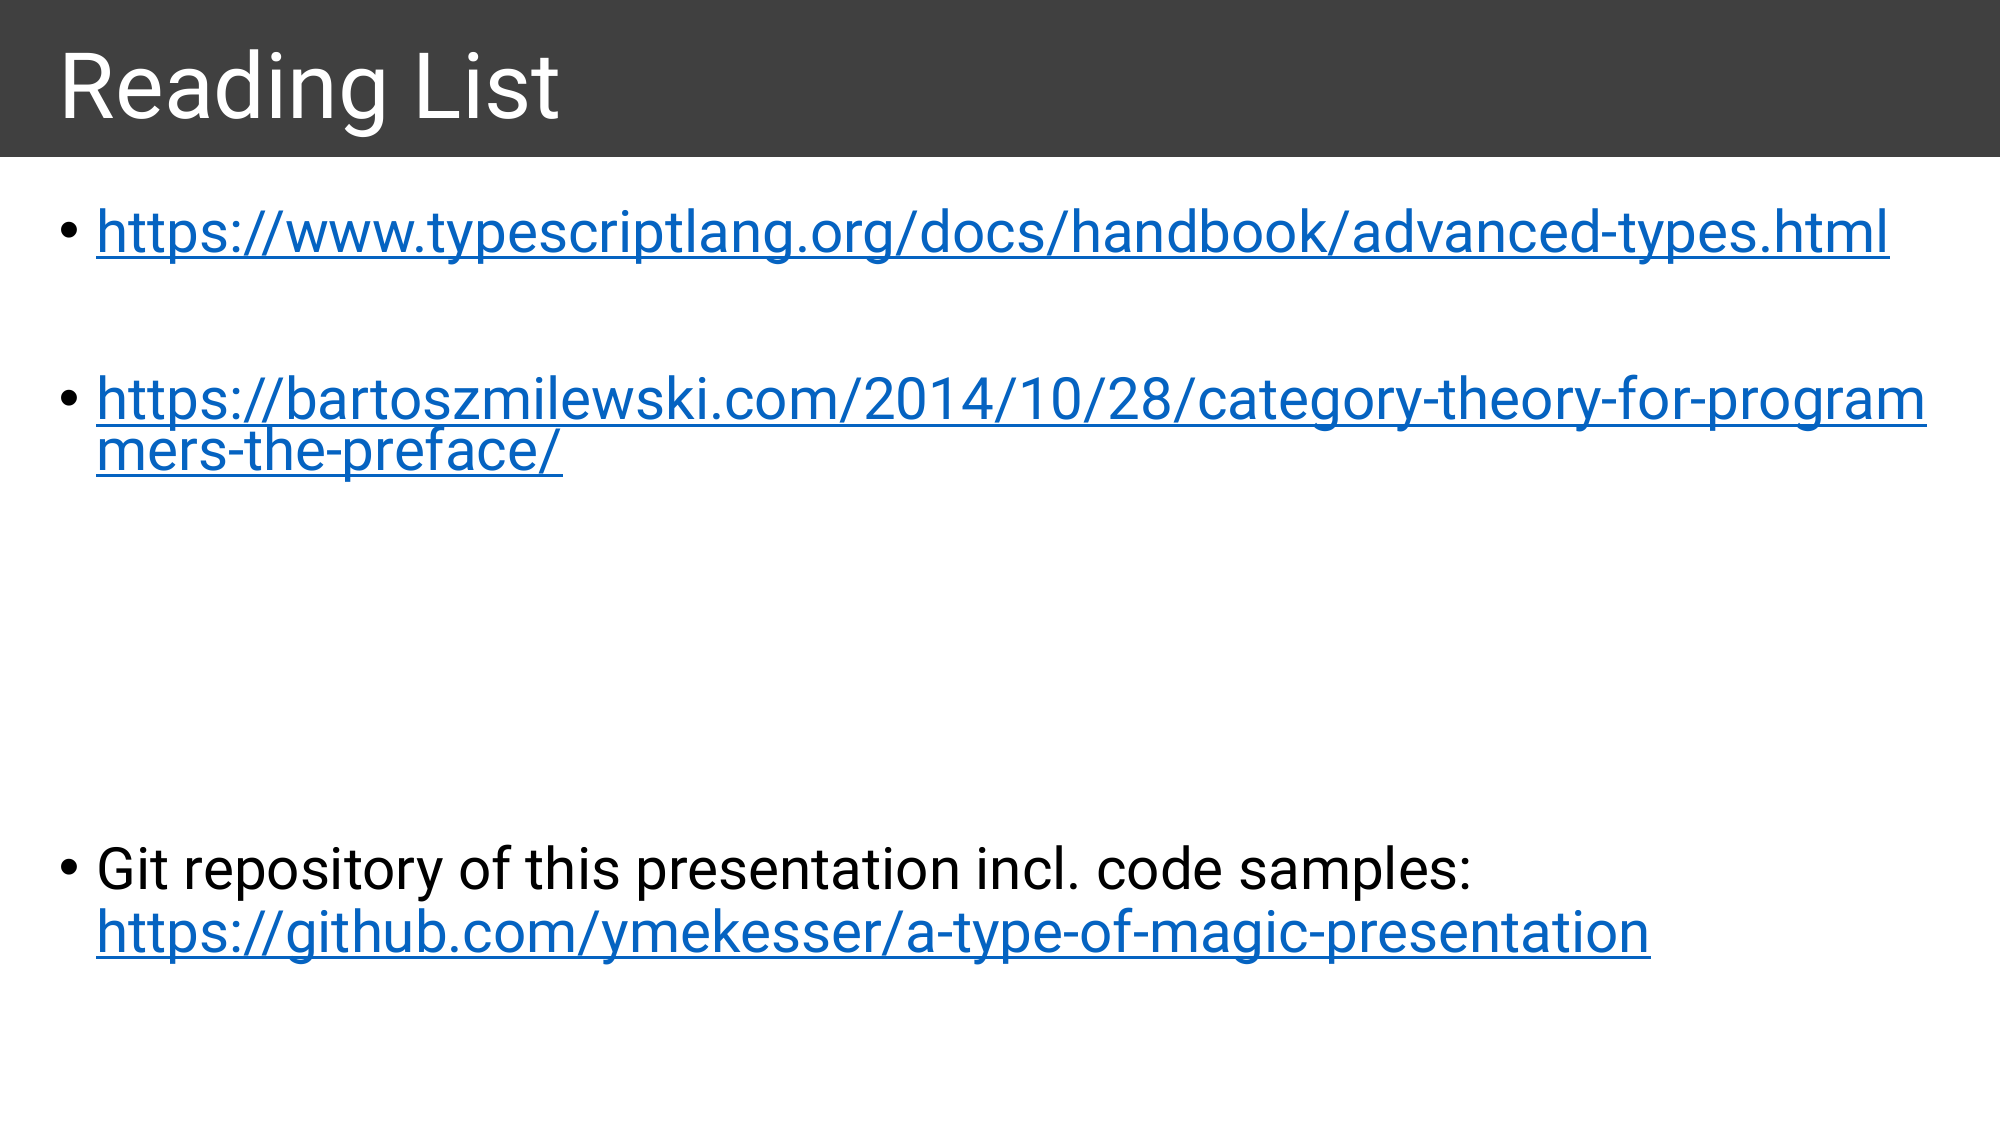

# Reading List
https://www.typescriptlang.org/docs/handbook/advanced-types.html

https://bartoszmilewski.com/2014/10/28/category-theory-for-programmers-the-preface/

Git repository of this presentation incl. code samples:
https://github.com/ymekesser/a-type-of-magic-presentation